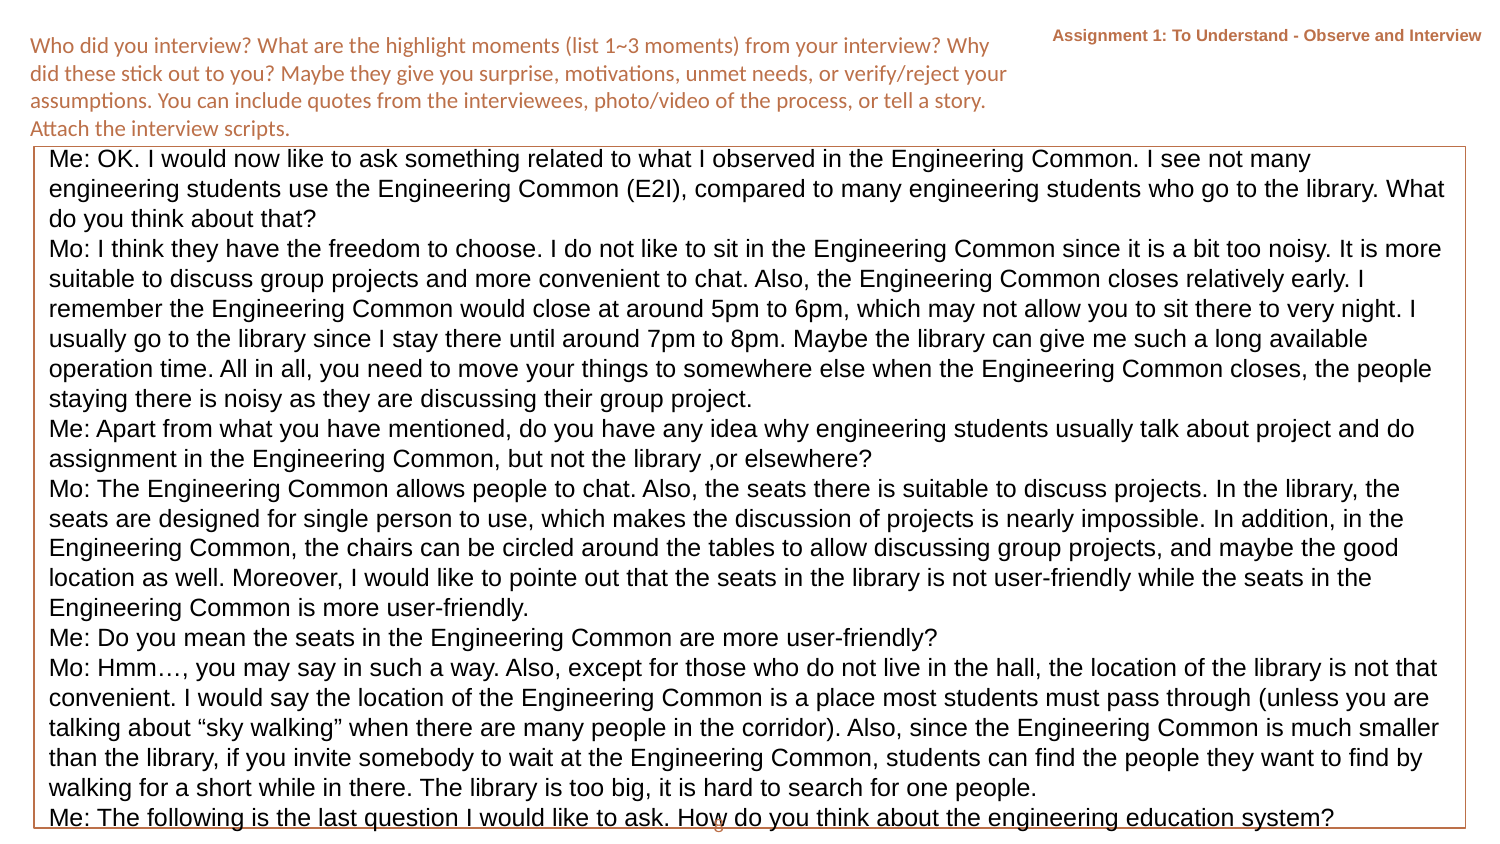

Assignment 1: To Understand - Observe and Interview

Who did you interview? What are the highlight moments (list 1~3 moments) from your interview? Why did these stick out to you? Maybe they give you surprise, motivations, unmet needs, or verify/reject your assumptions. You can include quotes from the interviewees, photo/video of the process, or tell a story. Attach the interview scripts.
Me: OK. I would now like to ask something related to what I observed in the Engineering Common. I see not many engineering students use the Engineering Common (E2I), compared to many engineering students who go to the library. What do you think about that?
Mo: I think they have the freedom to choose. I do not like to sit in the Engineering Common since it is a bit too noisy. It is more suitable to discuss group projects and more convenient to chat. Also, the Engineering Common closes relatively early. I remember the Engineering Common would close at around 5pm to 6pm, which may not allow you to sit there to very night. I usually go to the library since I stay there until around 7pm to 8pm. Maybe the library can give me such a long available operation time. All in all, you need to move your things to somewhere else when the Engineering Common closes, the people staying there is noisy as they are discussing their group project.
Me: Apart from what you have mentioned, do you have any idea why engineering students usually talk about project and do assignment in the Engineering Common, but not the library ,or elsewhere?
Mo: The Engineering Common allows people to chat. Also, the seats there is suitable to discuss projects. In the library, the seats are designed for single person to use, which makes the discussion of projects is nearly impossible. In addition, in the Engineering Common, the chairs can be circled around the tables to allow discussing group projects, and maybe the good location as well. Moreover, I would like to pointe out that the seats in the library is not user-friendly while the seats in the Engineering Common is more user-friendly.
Me: Do you mean the seats in the Engineering Common are more user-friendly?
Mo: Hmm…, you may say in such a way. Also, except for those who do not live in the hall, the location of the library is not that convenient. I would say the location of the Engineering Common is a place most students must pass through (unless you are talking about “sky walking” when there are many people in the corridor). Also, since the Engineering Common is much smaller than the library, if you invite somebody to wait at the Engineering Common, students can find the people they want to find by walking for a short while in there. The library is too big, it is hard to search for one people.
Me: The following is the last question I would like to ask. How do you think about the engineering education system?
8